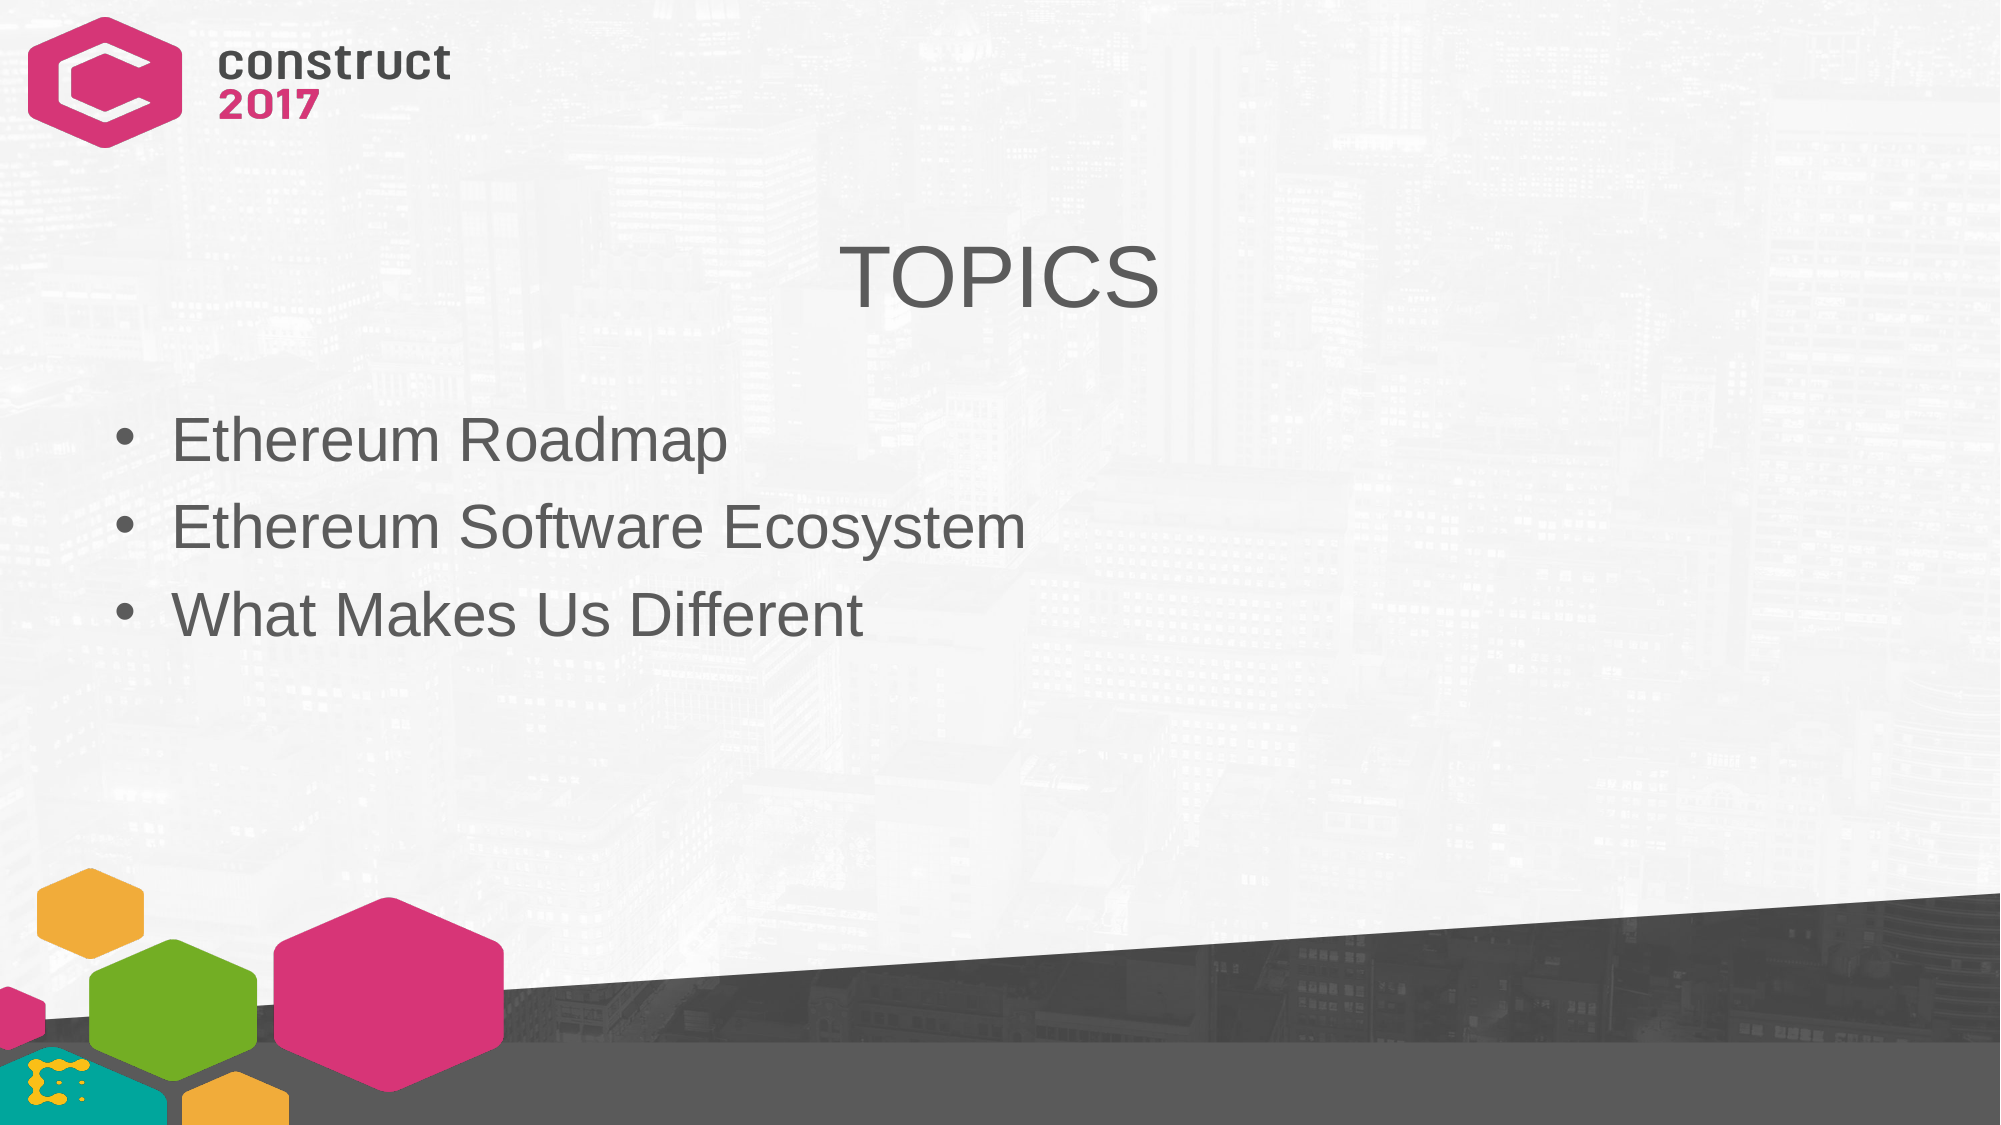

# topics
Ethereum Roadmap
Ethereum Software Ecosystem
What Makes Us Different